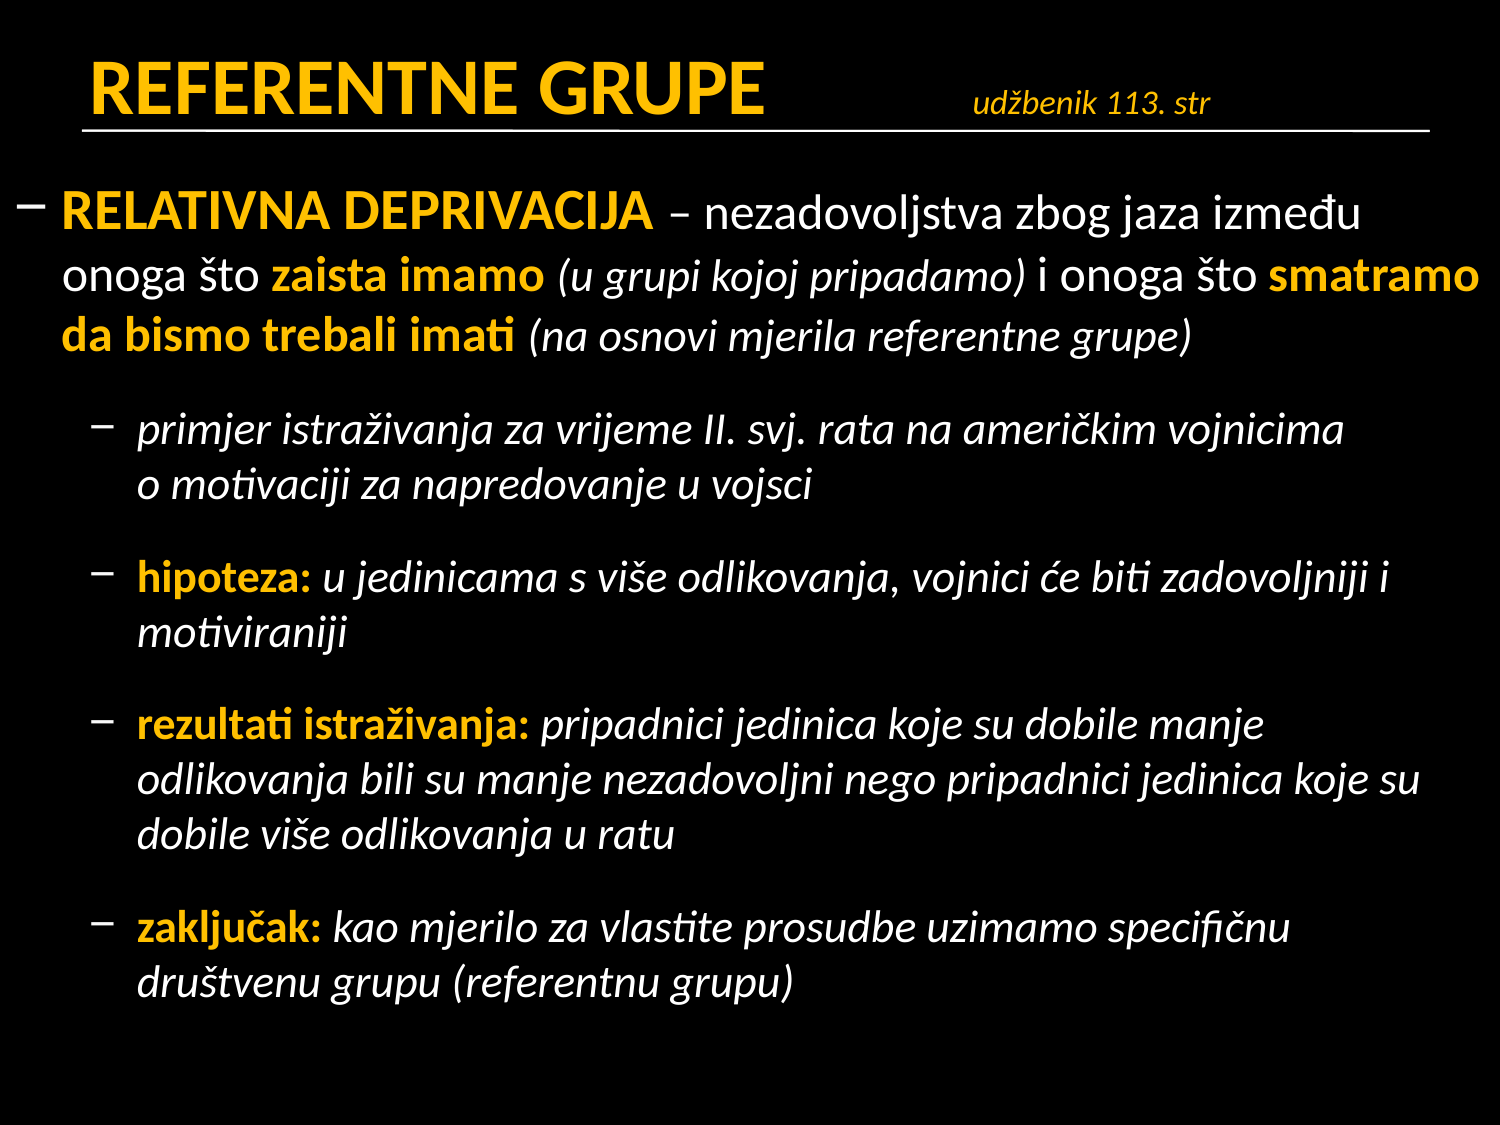

# REFERENTNE GRUPE 			   udžbenik 113. str
RELATIVNA DEPRIVACIJA – nezadovoljstva zbog jaza između onoga što zaista imamo (u grupi kojoj pripadamo) i onoga što smatramo da bismo trebali imati (na osnovi mjerila referentne grupe)
primjer istraživanja za vrijeme II. svj. rata na američkim vojnicima
o motivaciji za napredovanje u vojsci
hipoteza: u jedinicama s više odlikovanja, vojnici će biti zadovoljniji i motiviraniji
rezultati istraživanja: pripadnici jedinica koje su dobile manje odlikovanja bili su manje nezadovoljni nego pripadnici jedinica koje su dobile više odlikovanja u ratu
zaključak: kao mjerilo za vlastite prosudbe uzimamo specifičnu društvenu grupu (referentnu grupu)